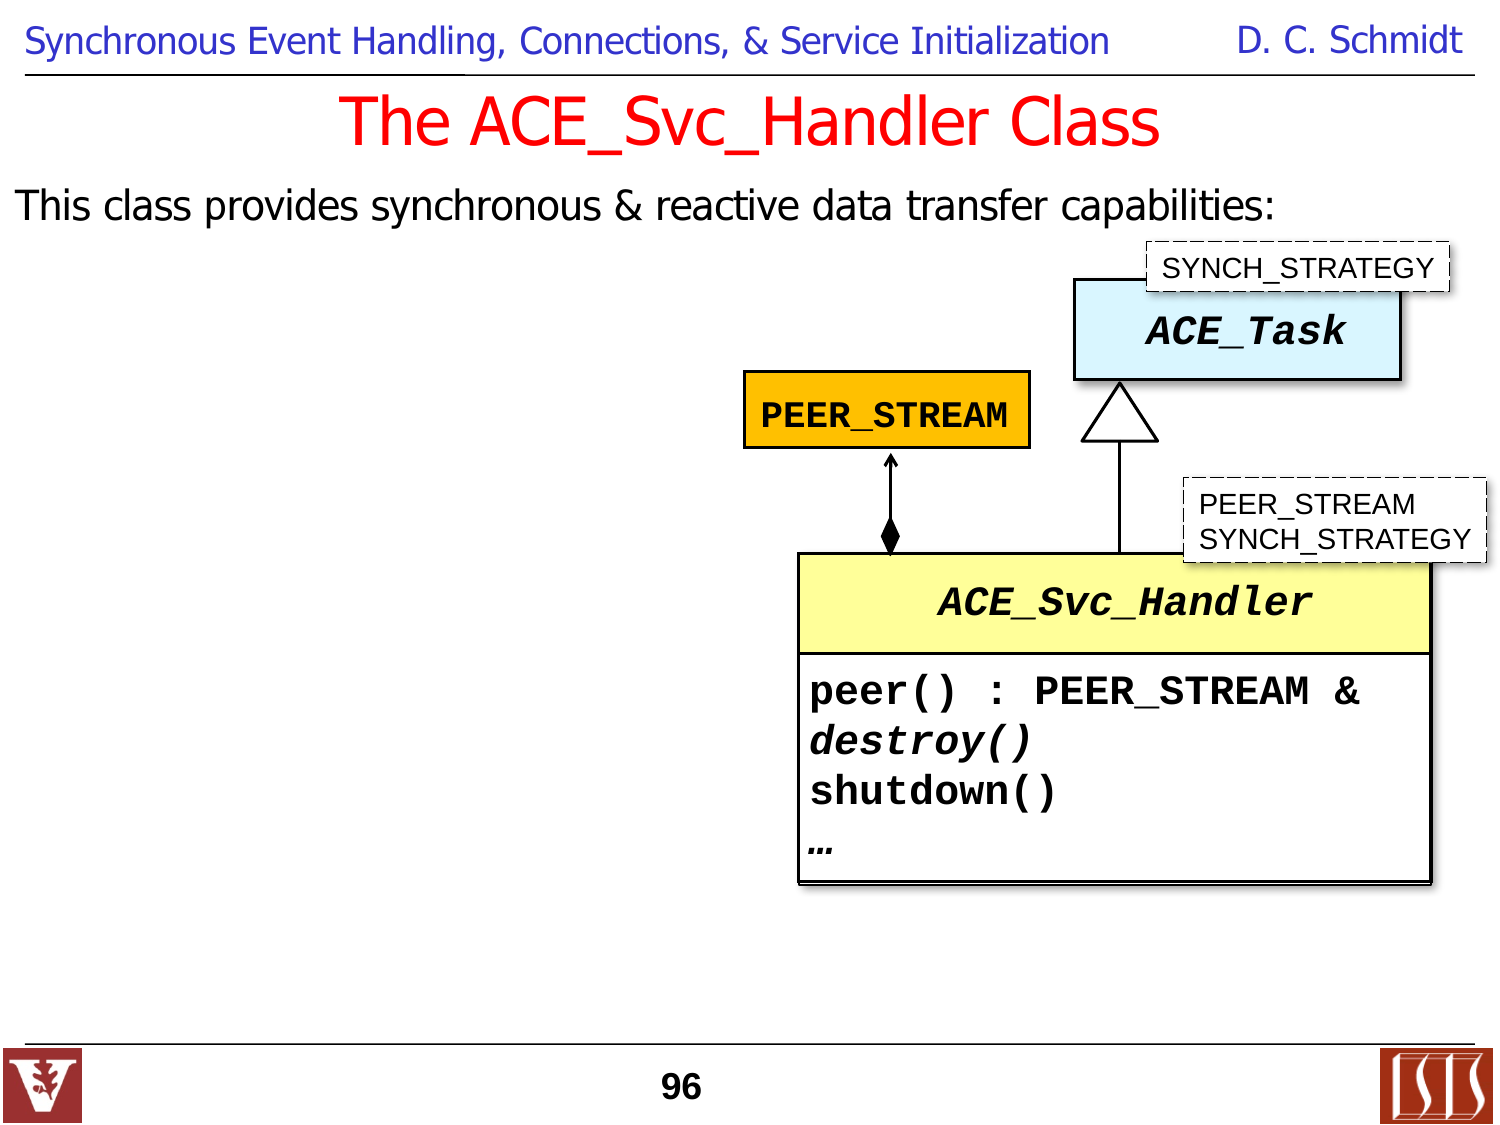

# The ACE_Svc_Handler Class
This class provides synchronous & reactive data transfer capabilities:
SYNCH_STRATEGY

ACE_Task

PEER_STREAM

PEER_STREAM
SYNCH_STRATEGY

ACE_Svc_Handler

peer() : PEER_STREAM &
destroy()
shutdown()
…